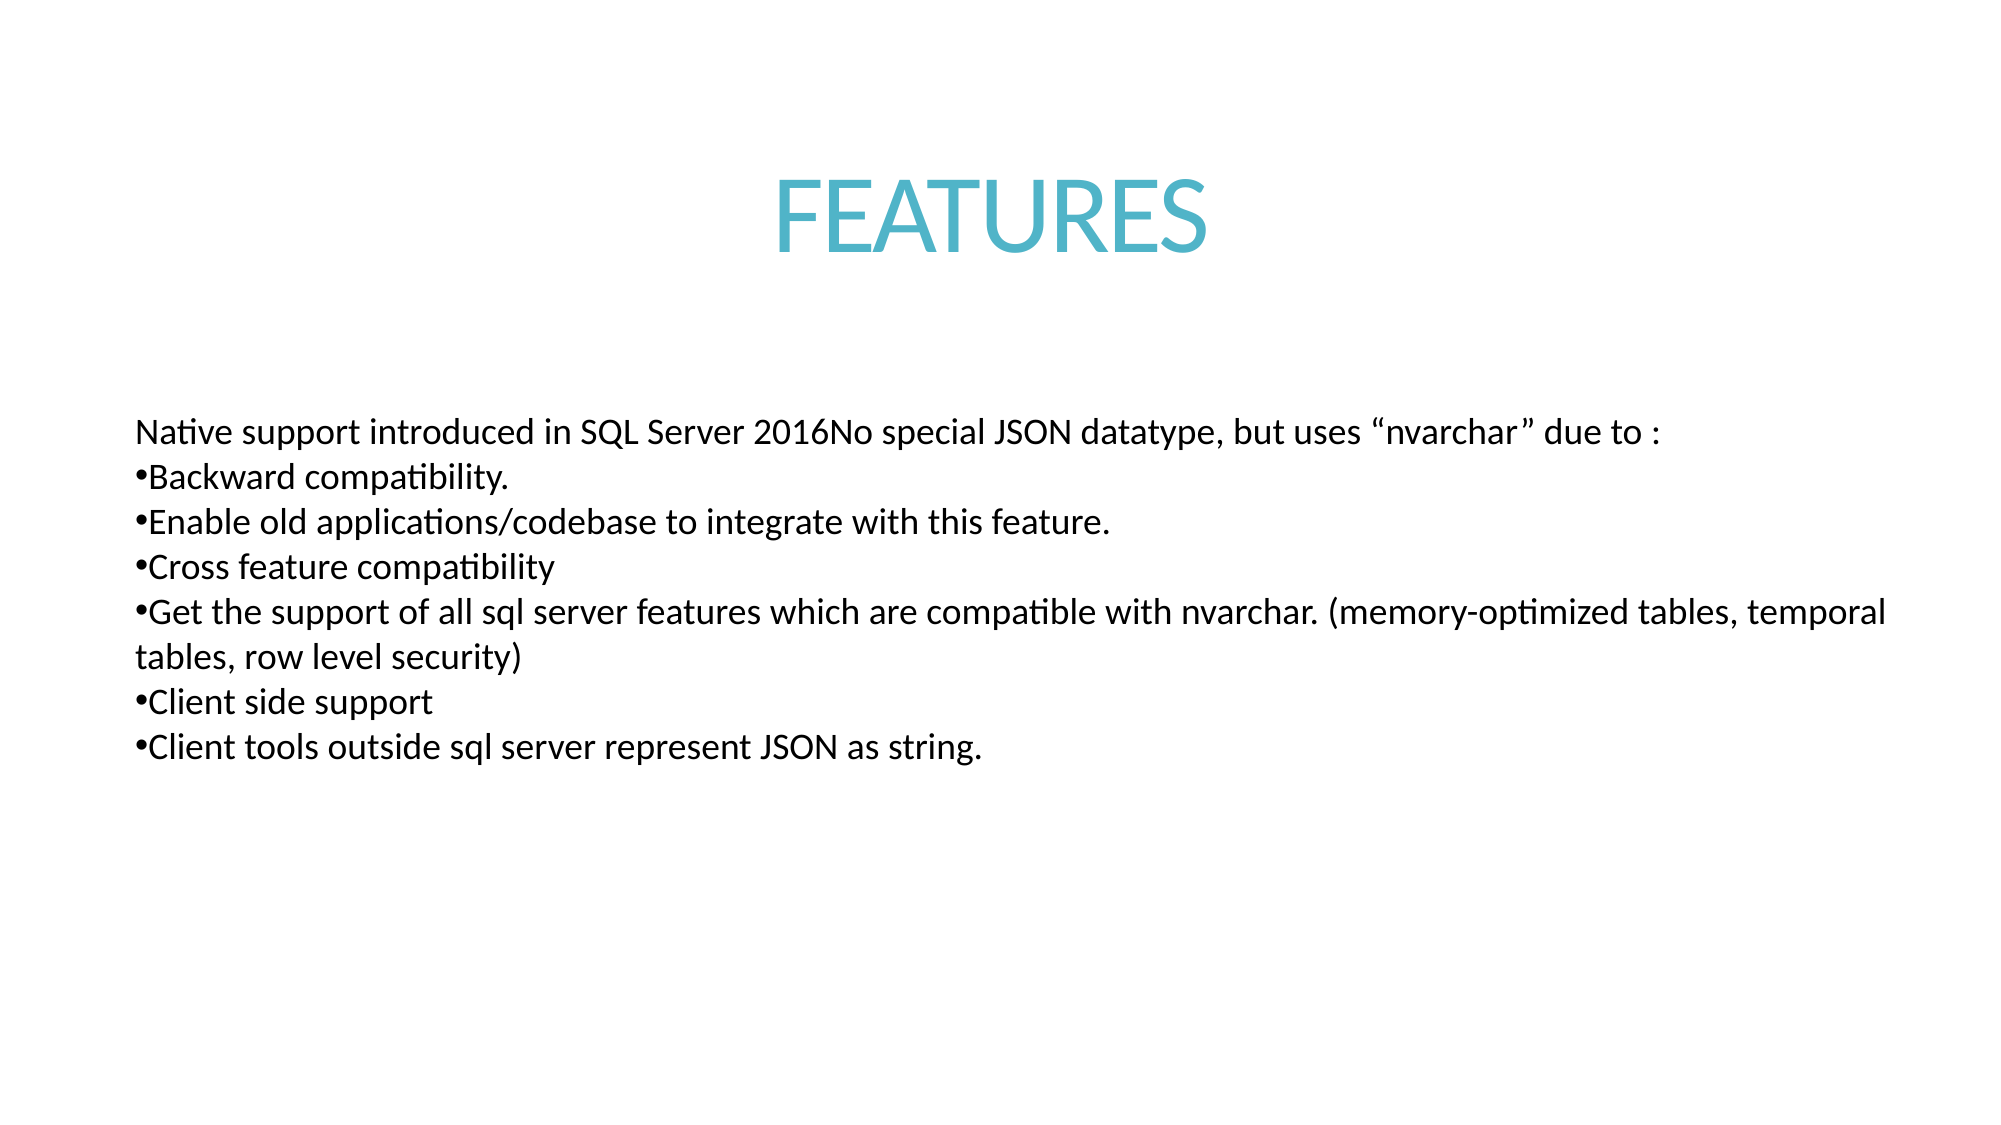

# FEATURES
Native support introduced in SQL Server 2016No special JSON datatype, but uses “nvarchar” due to :
Backward compatibility.
Enable old applications/codebase to integrate with this feature.
Cross feature compatibility
Get the support of all sql server features which are compatible with nvarchar. (memory-optimized tables, temporal tables, row level security)
Client side support
Client tools outside sql server represent JSON as string.